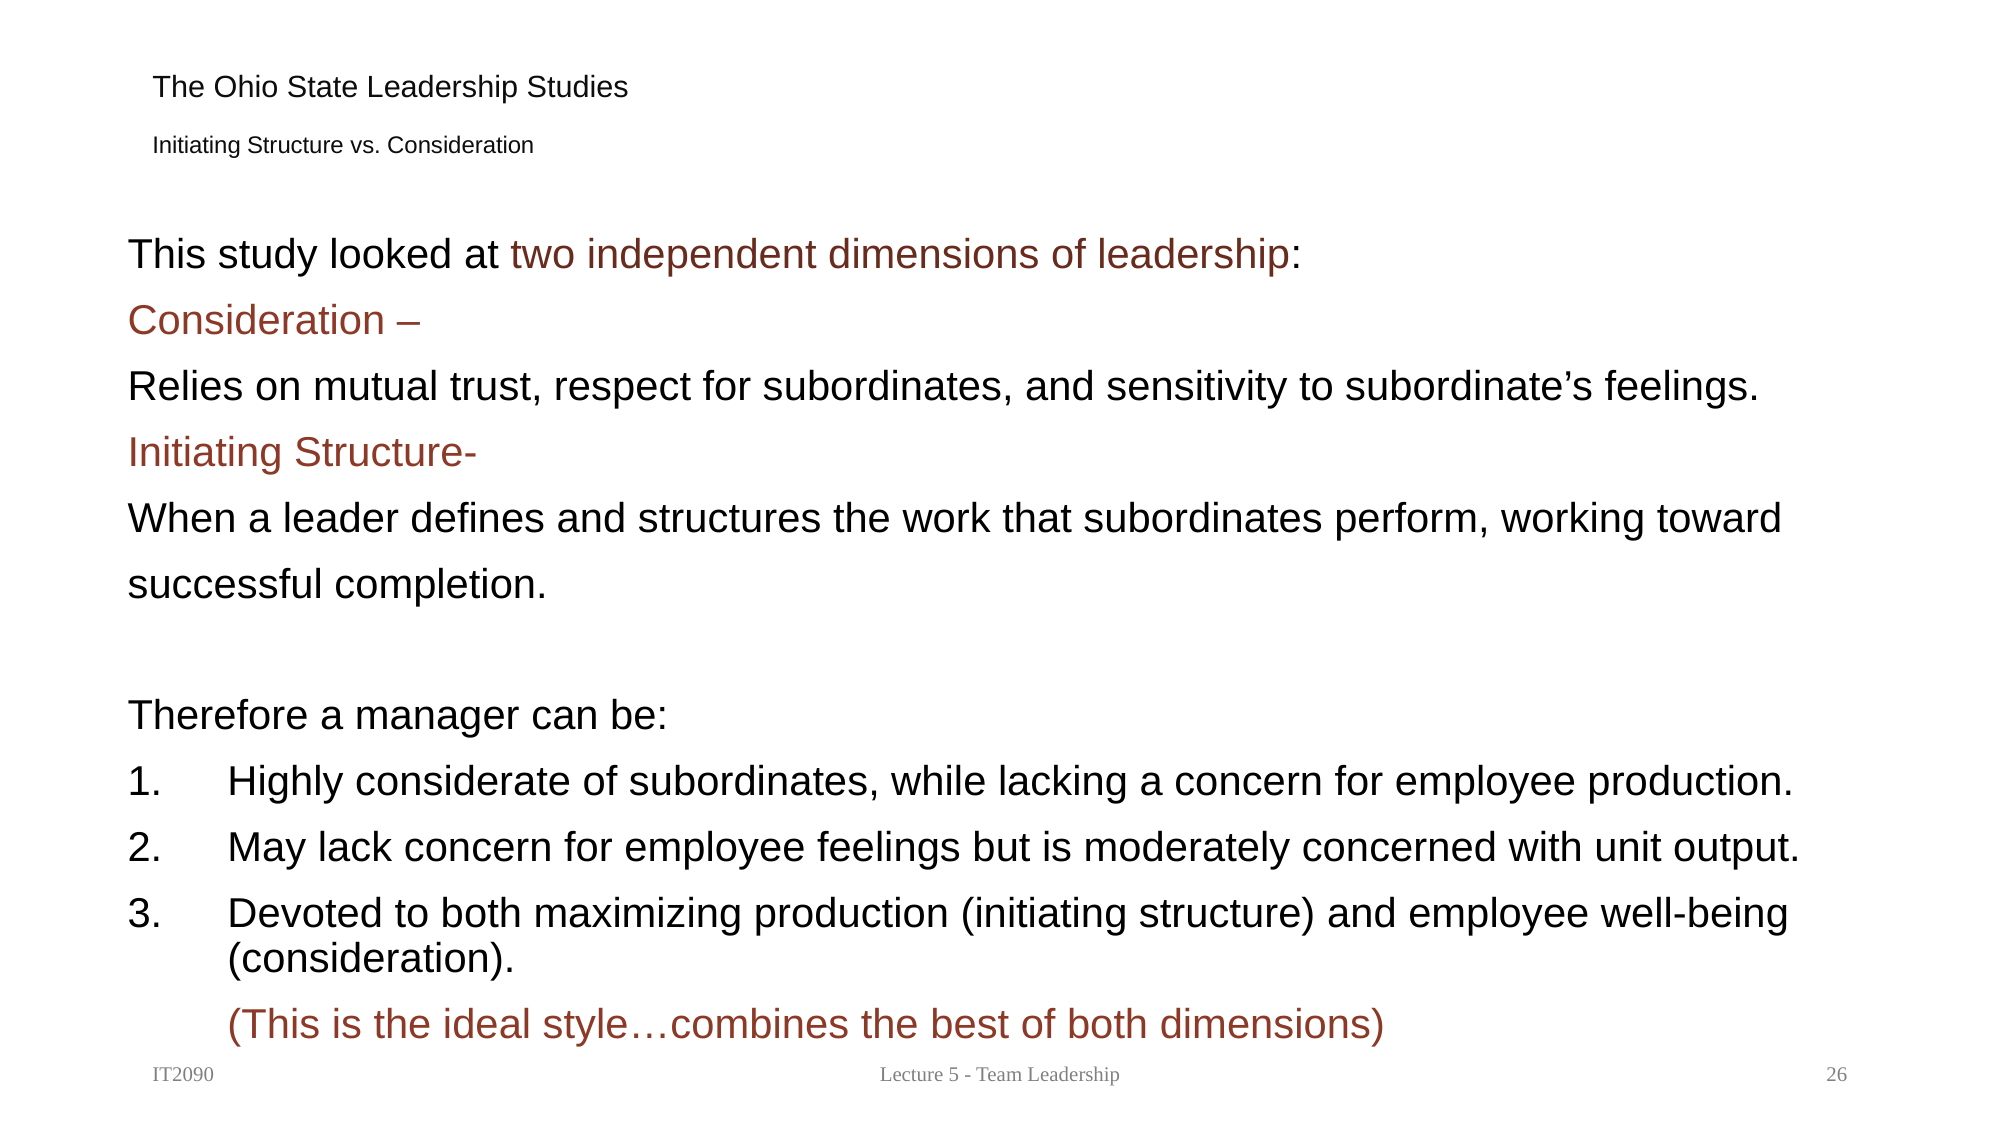

# The Ohio State Leadership Studies Initiating Structure vs. Consideration
This study looked at two independent dimensions of leadership:
Consideration –
Relies on mutual trust, respect for subordinates, and sensitivity to subordinate’s feelings.
Initiating Structure-
When a leader defines and structures the work that subordinates perform, working toward
successful completion.

Therefore a manager can be:
Highly considerate of subordinates, while lacking a concern for employee production.
May lack concern for employee feelings but is moderately concerned with unit output.
Devoted to both maximizing production (initiating structure) and employee well-being (consideration).
	(This is the ideal style…combines the best of both dimensions)
IT2090
Lecture 5 - Team Leadership
26